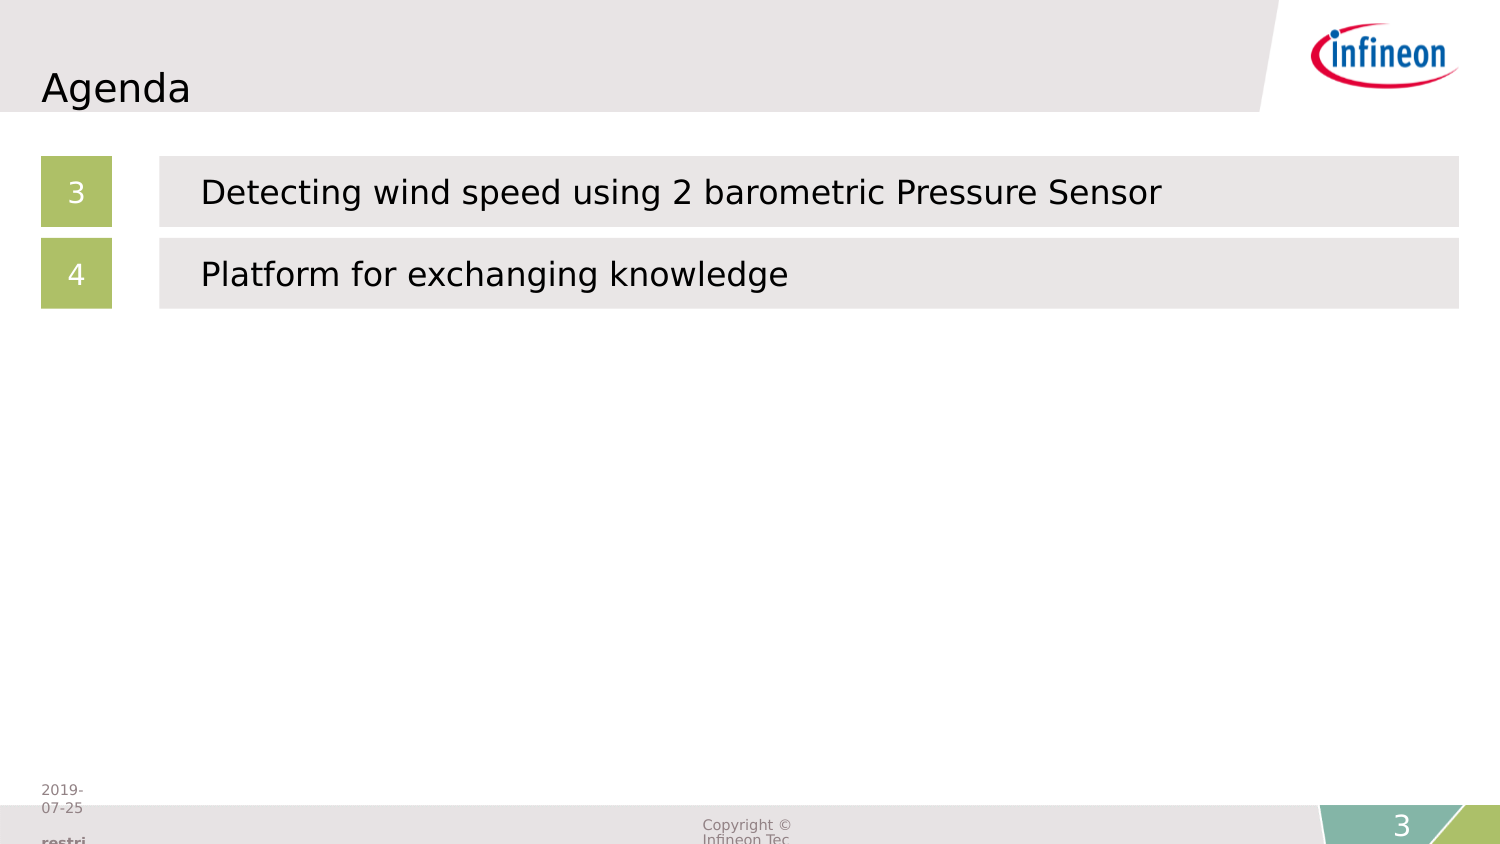

# Agenda
3
Detecting wind speed using 2 barometric Pressure Sensor
Platform for exchanging knowledge
4
2019-07-25             restricted
Copyright © Infineon Technologies AG 2019. All rights reserved.
3